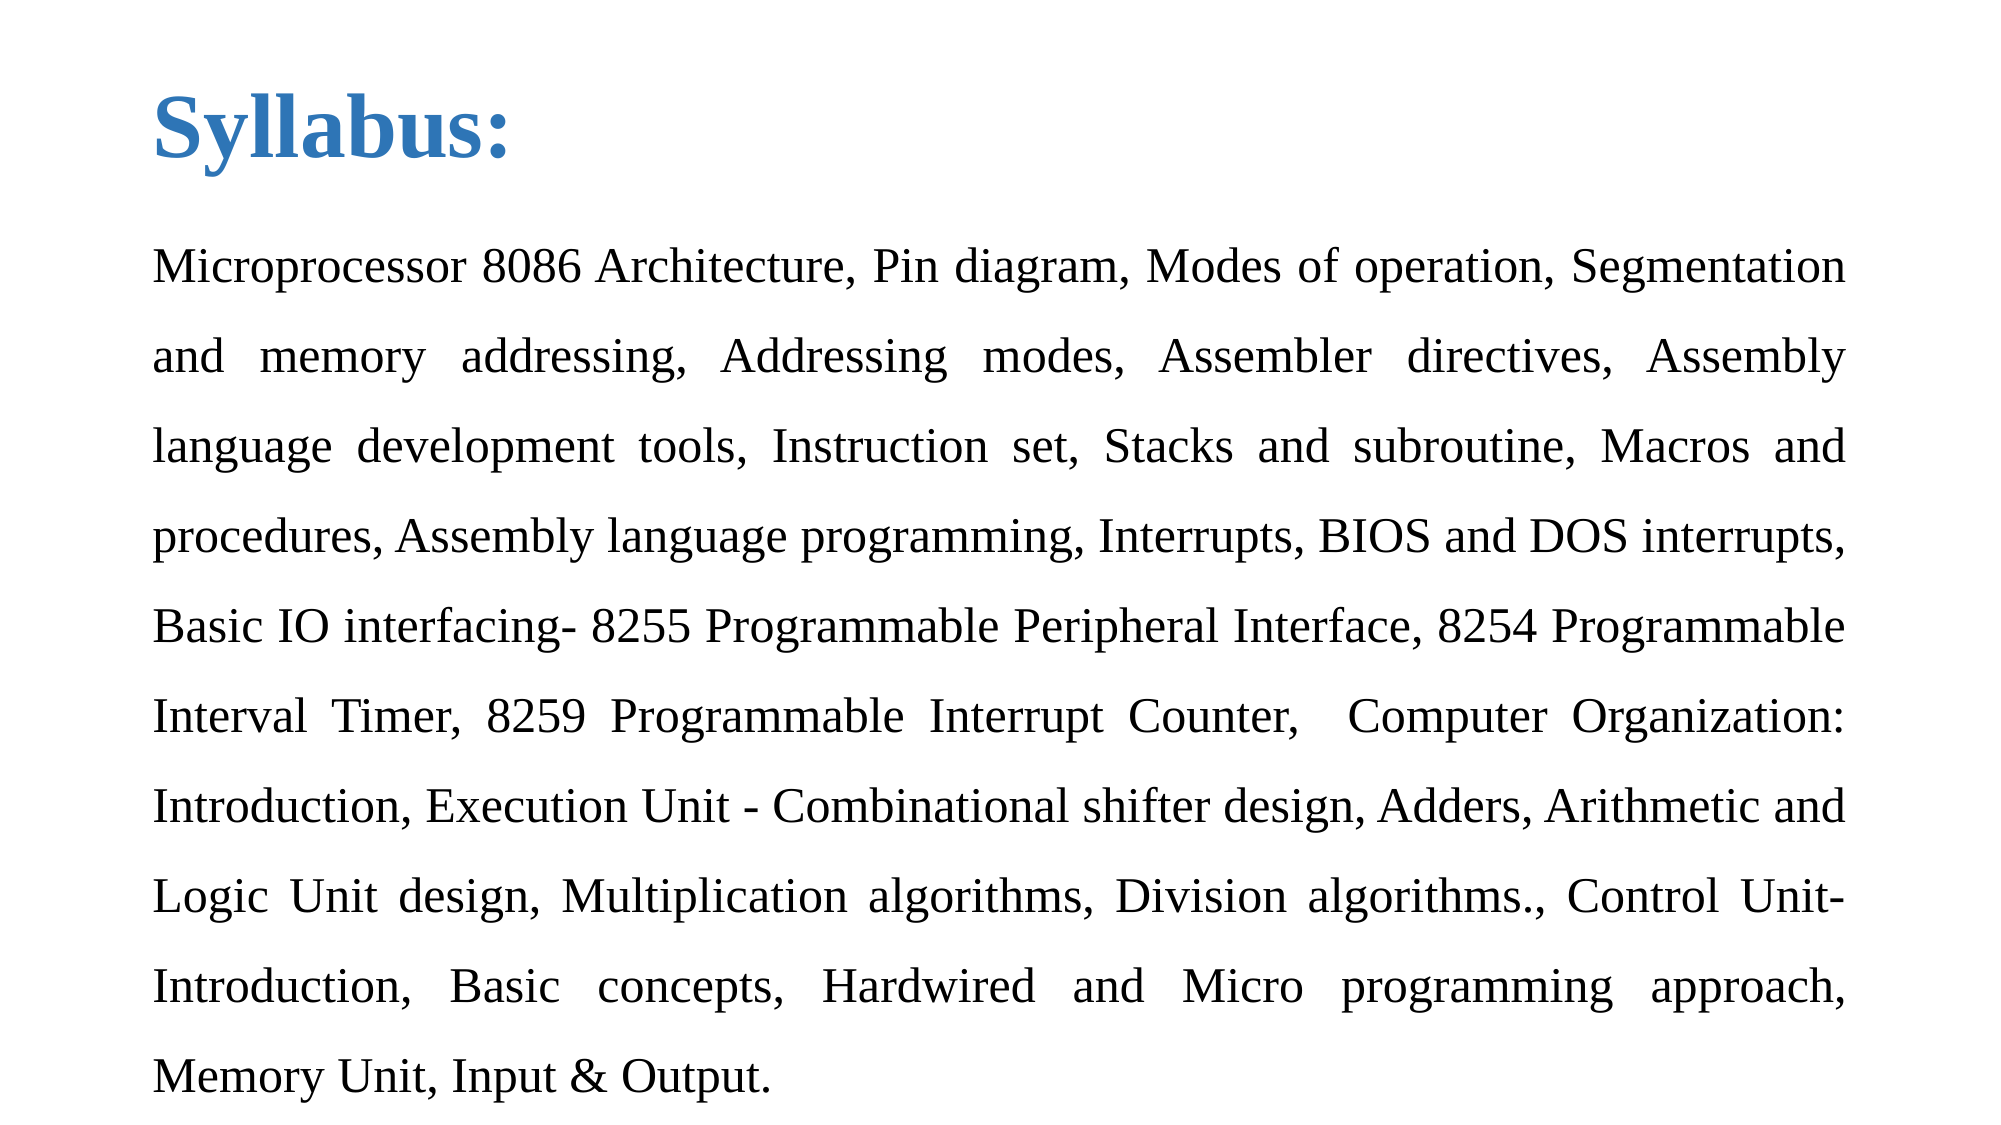

# Syllabus:
Microprocessor 8086 Architecture, Pin diagram, Modes of operation, Segmentation and memory addressing, Addressing modes, Assembler directives, Assembly language development tools, Instruction set, Stacks and subroutine, Macros and procedures, Assembly language programming, Interrupts, BIOS and DOS interrupts, Basic IO interfacing- 8255 Programmable Peripheral Interface, 8254 Programmable Interval Timer, 8259 Programmable Interrupt Counter,  Computer Organization: Introduction, Execution Unit - Combinational shifter design, Adders, Arithmetic and Logic Unit design, Multiplication algorithms, Division algorithms., Control Unit- Introduction, Basic concepts, Hardwired and Micro programming approach, Memory Unit, Input & Output.